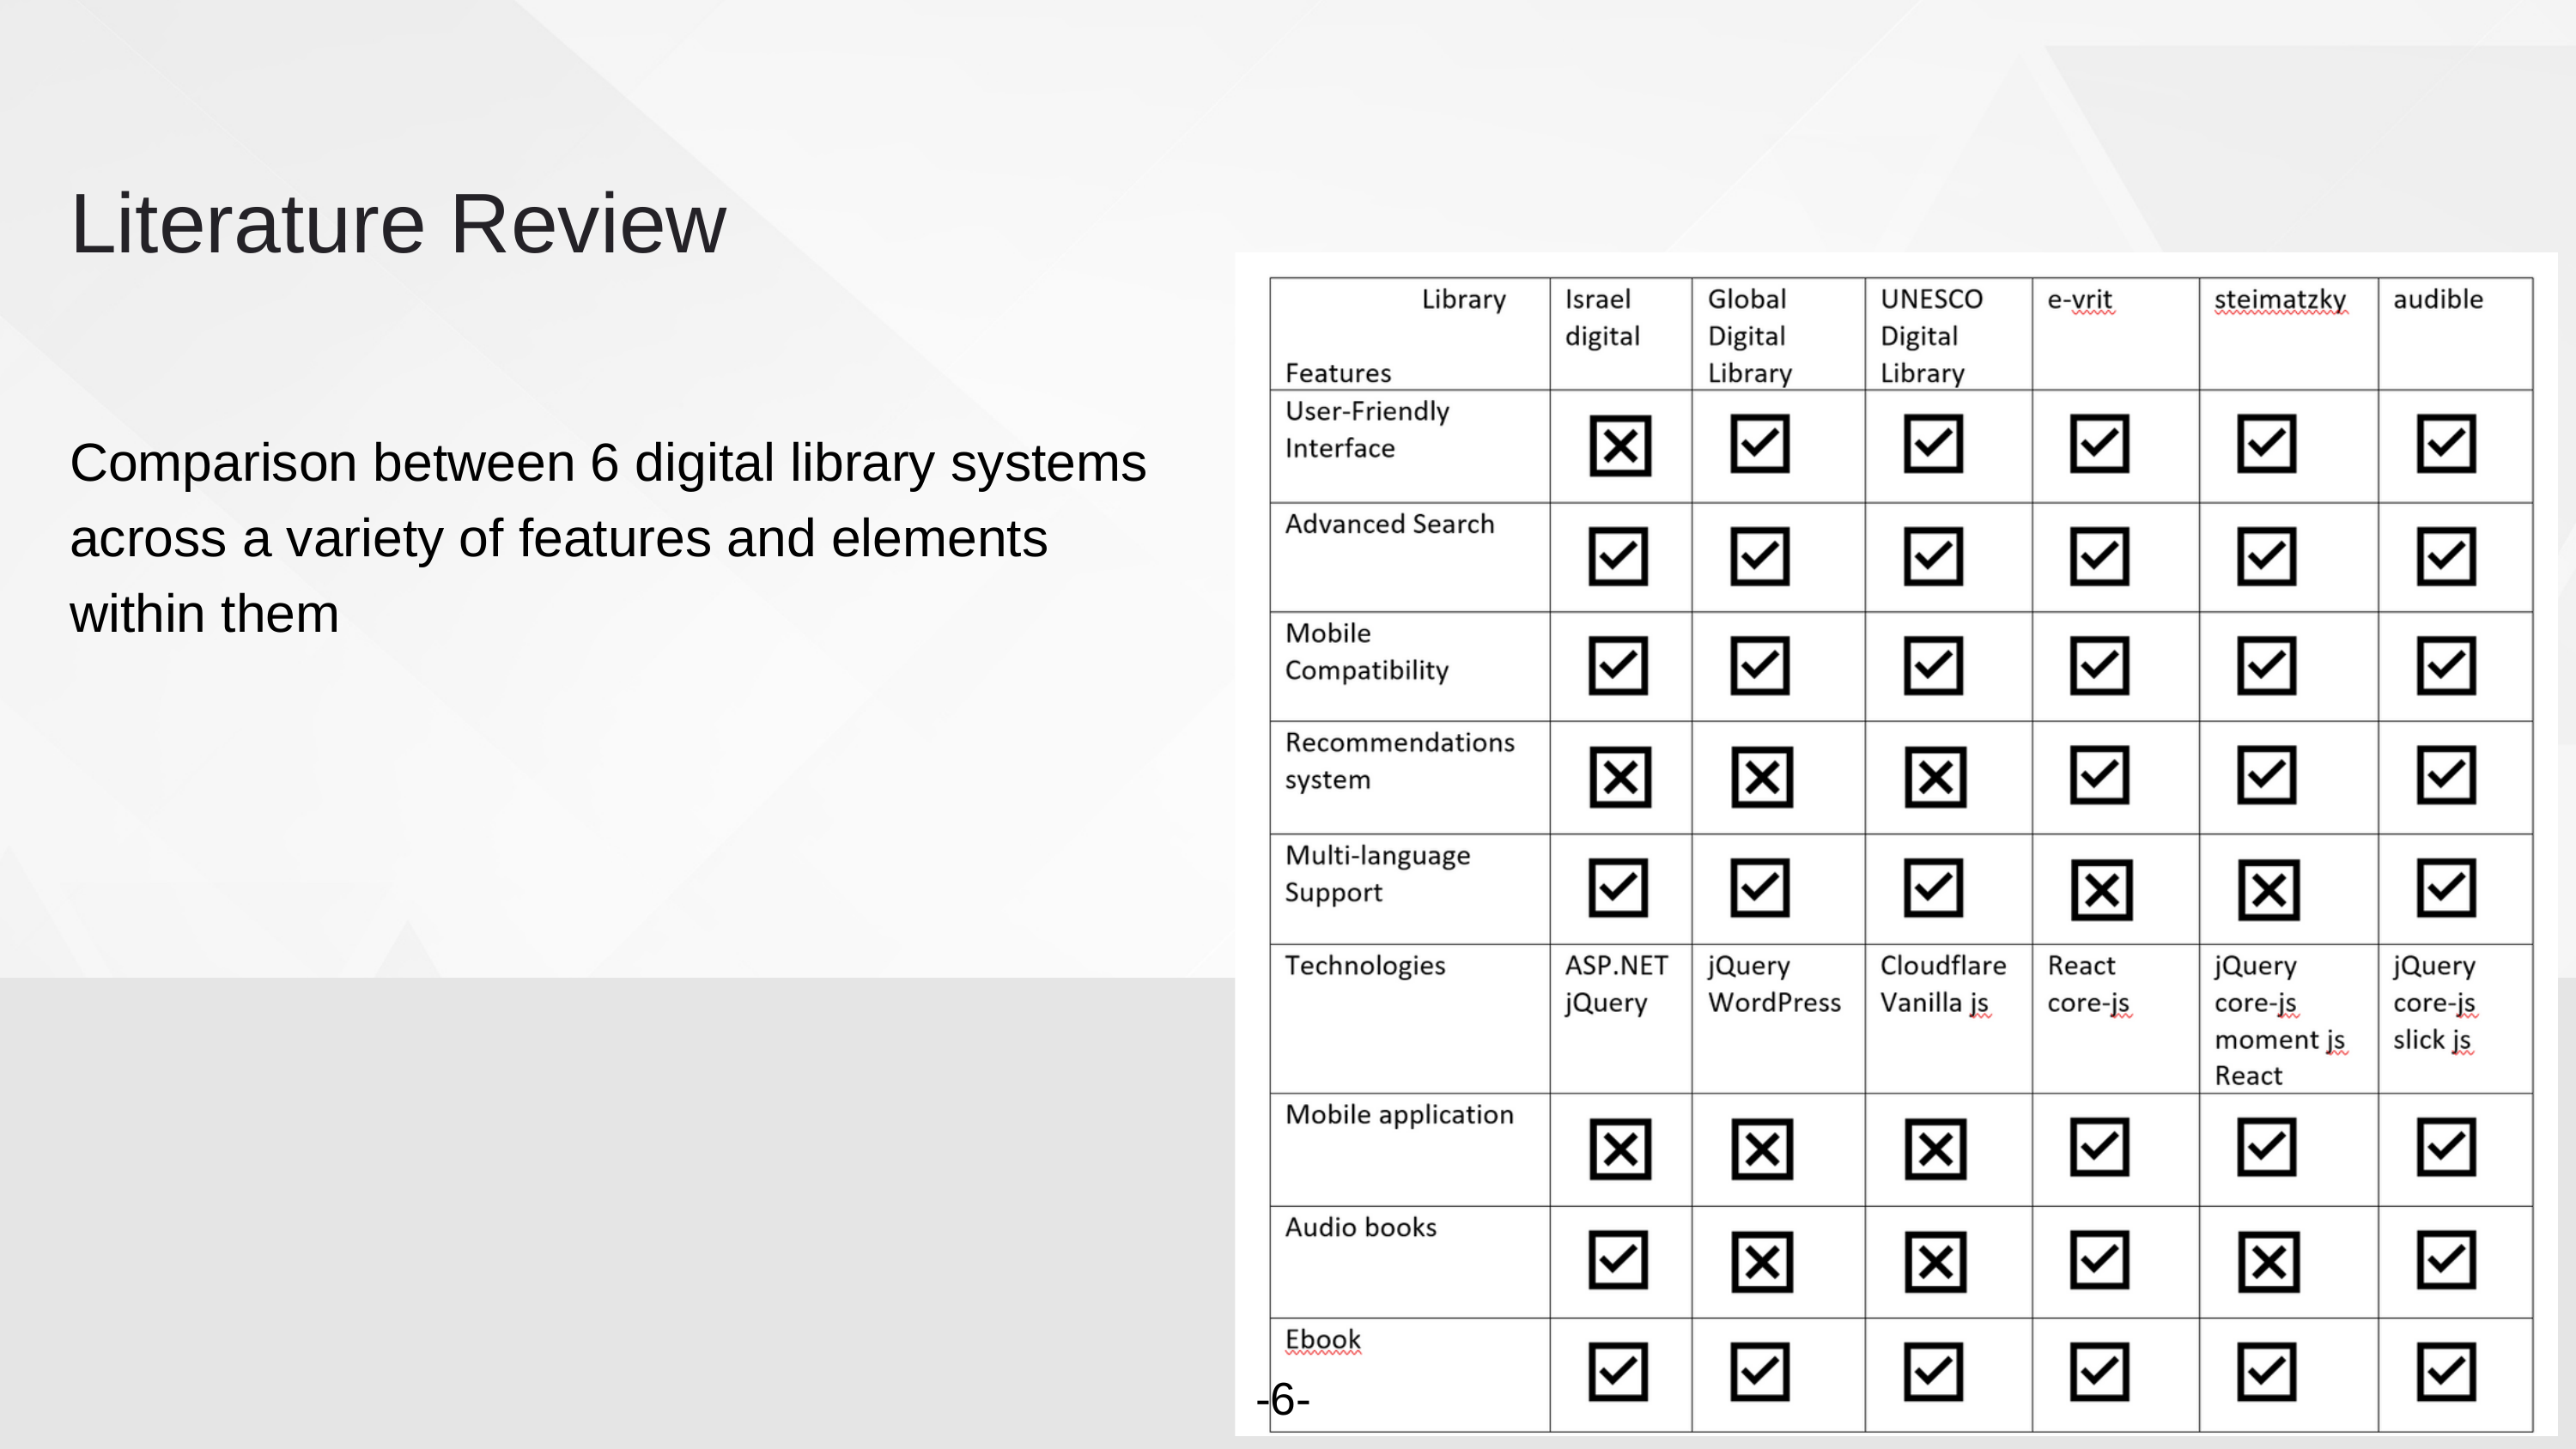

Literature Review

Comparison between 6 digital library systems across a variety of features and elements within them
-6-